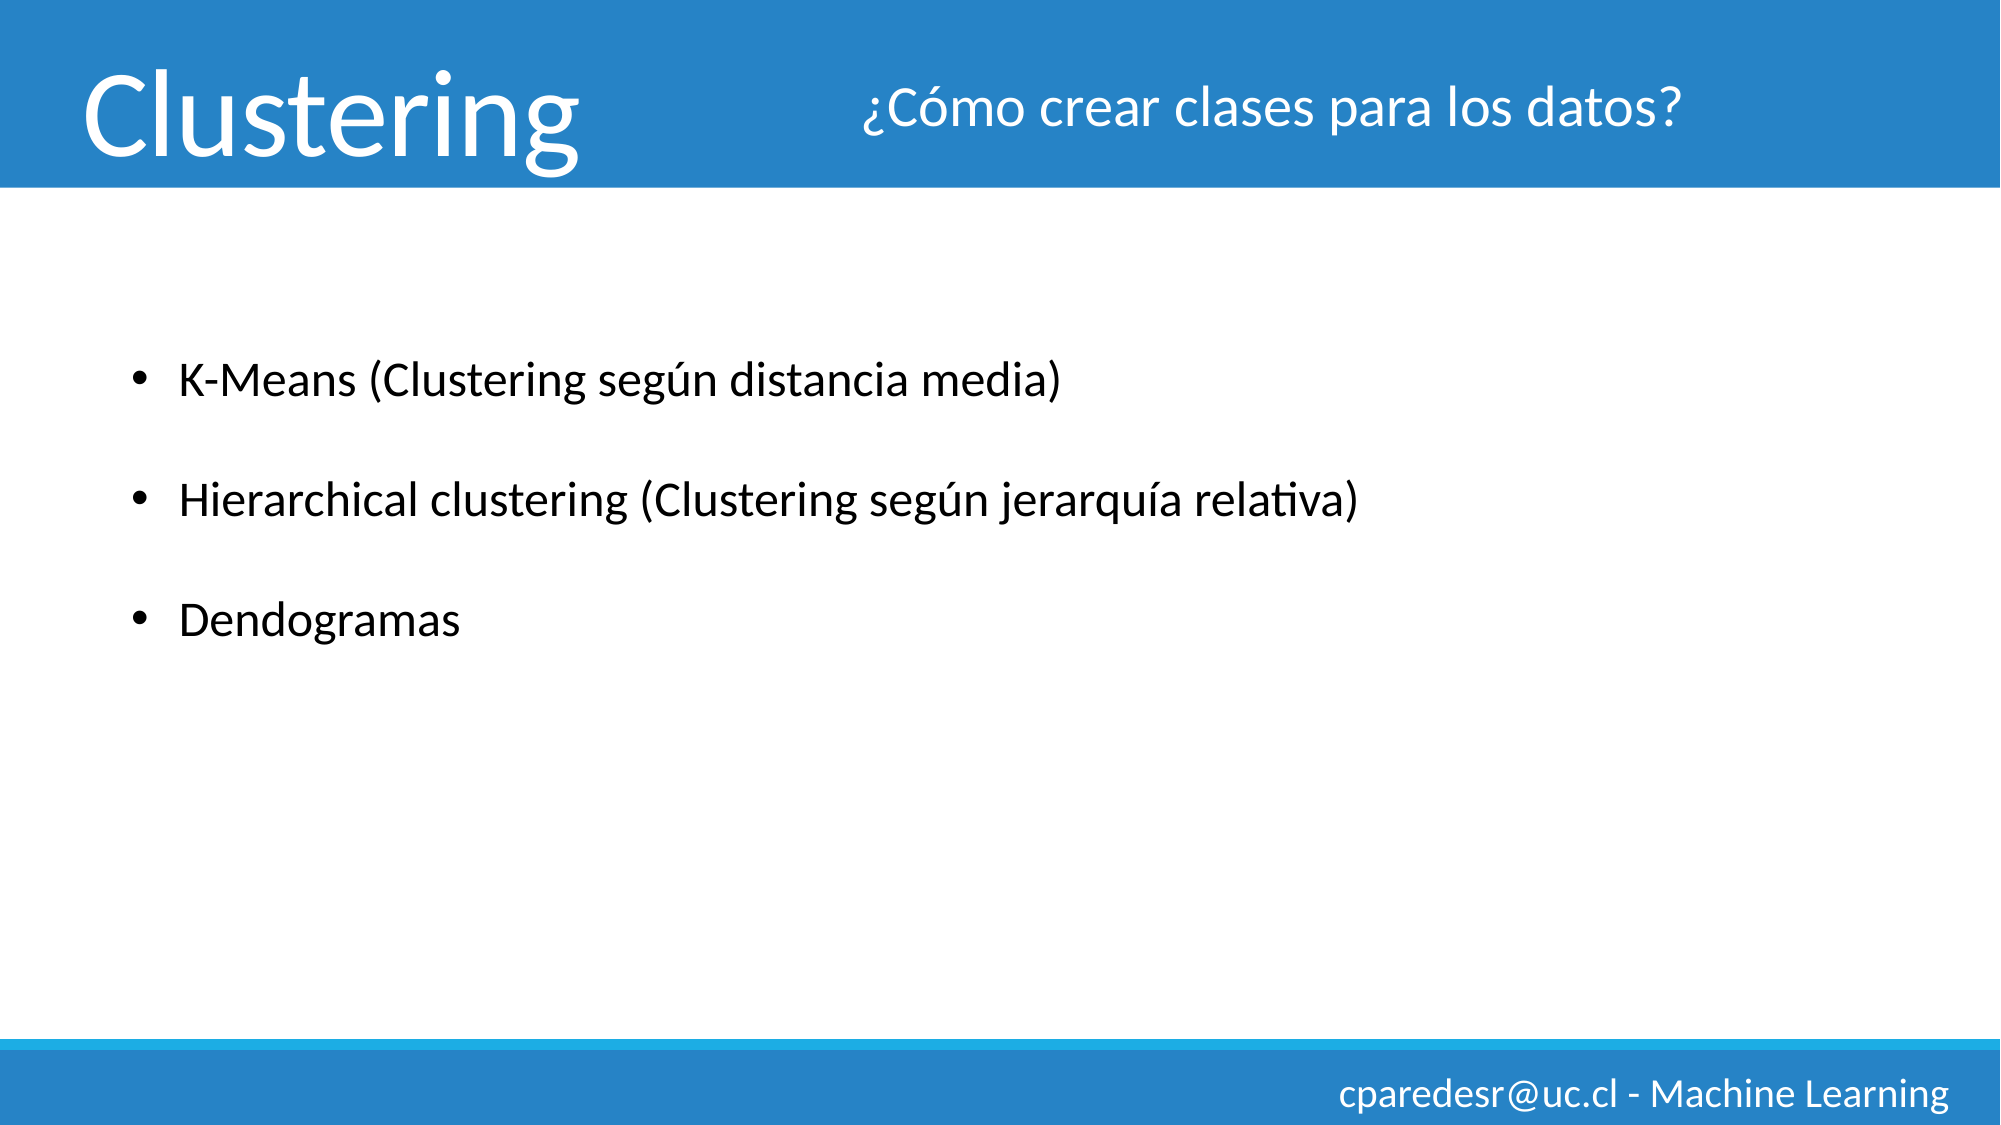

# Clustering
¿Cómo crear clases para los datos?
K-Means (Clustering según distancia media)
Hierarchical clustering (Clustering según jerarquía relativa)
Dendogramas
cparedesr@uc.cl - Machine Learning